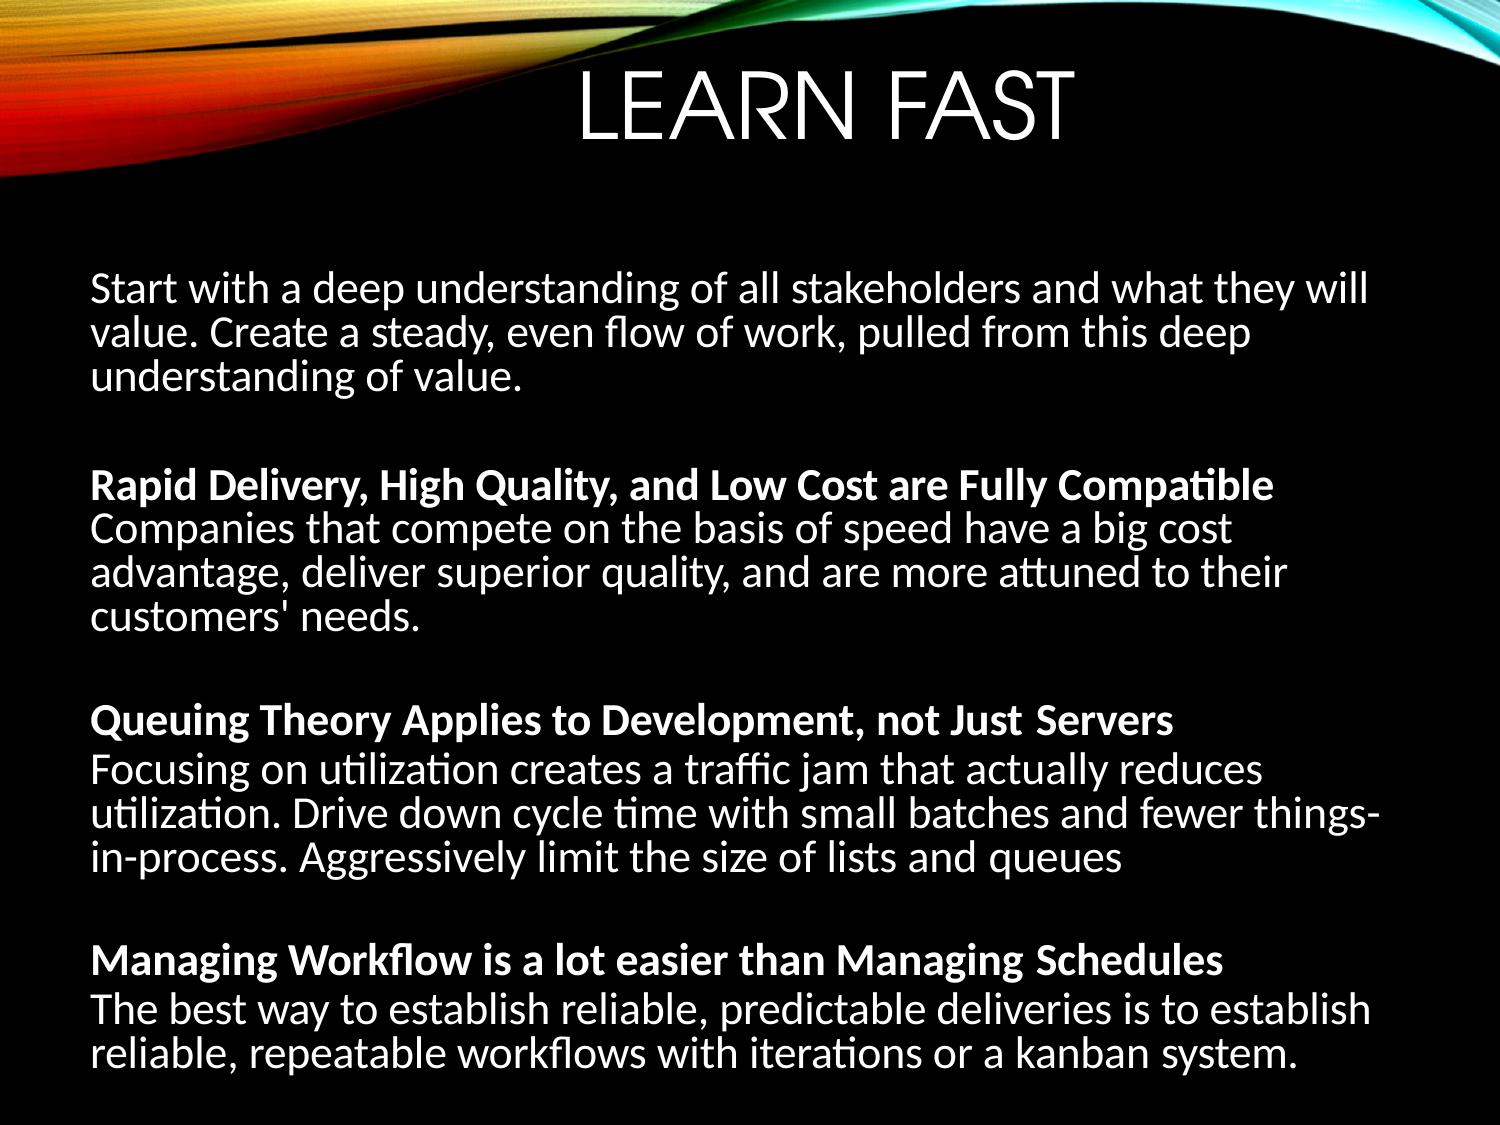

# Learn Fast
Start with a deep understanding of all stakeholders and what they will  value. Create a steady, even flow of work, pulled from this deep  understanding of value.

Rapid Delivery, High Quality, and Low Cost are Fully Compatible  Companies that compete on the basis of speed have a big cost  advantage, deliver superior quality, and are more attuned to their  customers' needs.

Queuing Theory Applies to Development, not Just Servers
Focusing on utilization creates a traffic jam that actually reduces  utilization. Drive down cycle time with small batches and fewer things-  in-process. Aggressively limit the size of lists and queues

Managing Workflow is a lot easier than Managing Schedules
The best way to establish reliable, predictable deliveries is to establish  reliable, repeatable workflows with iterations or a kanban system.